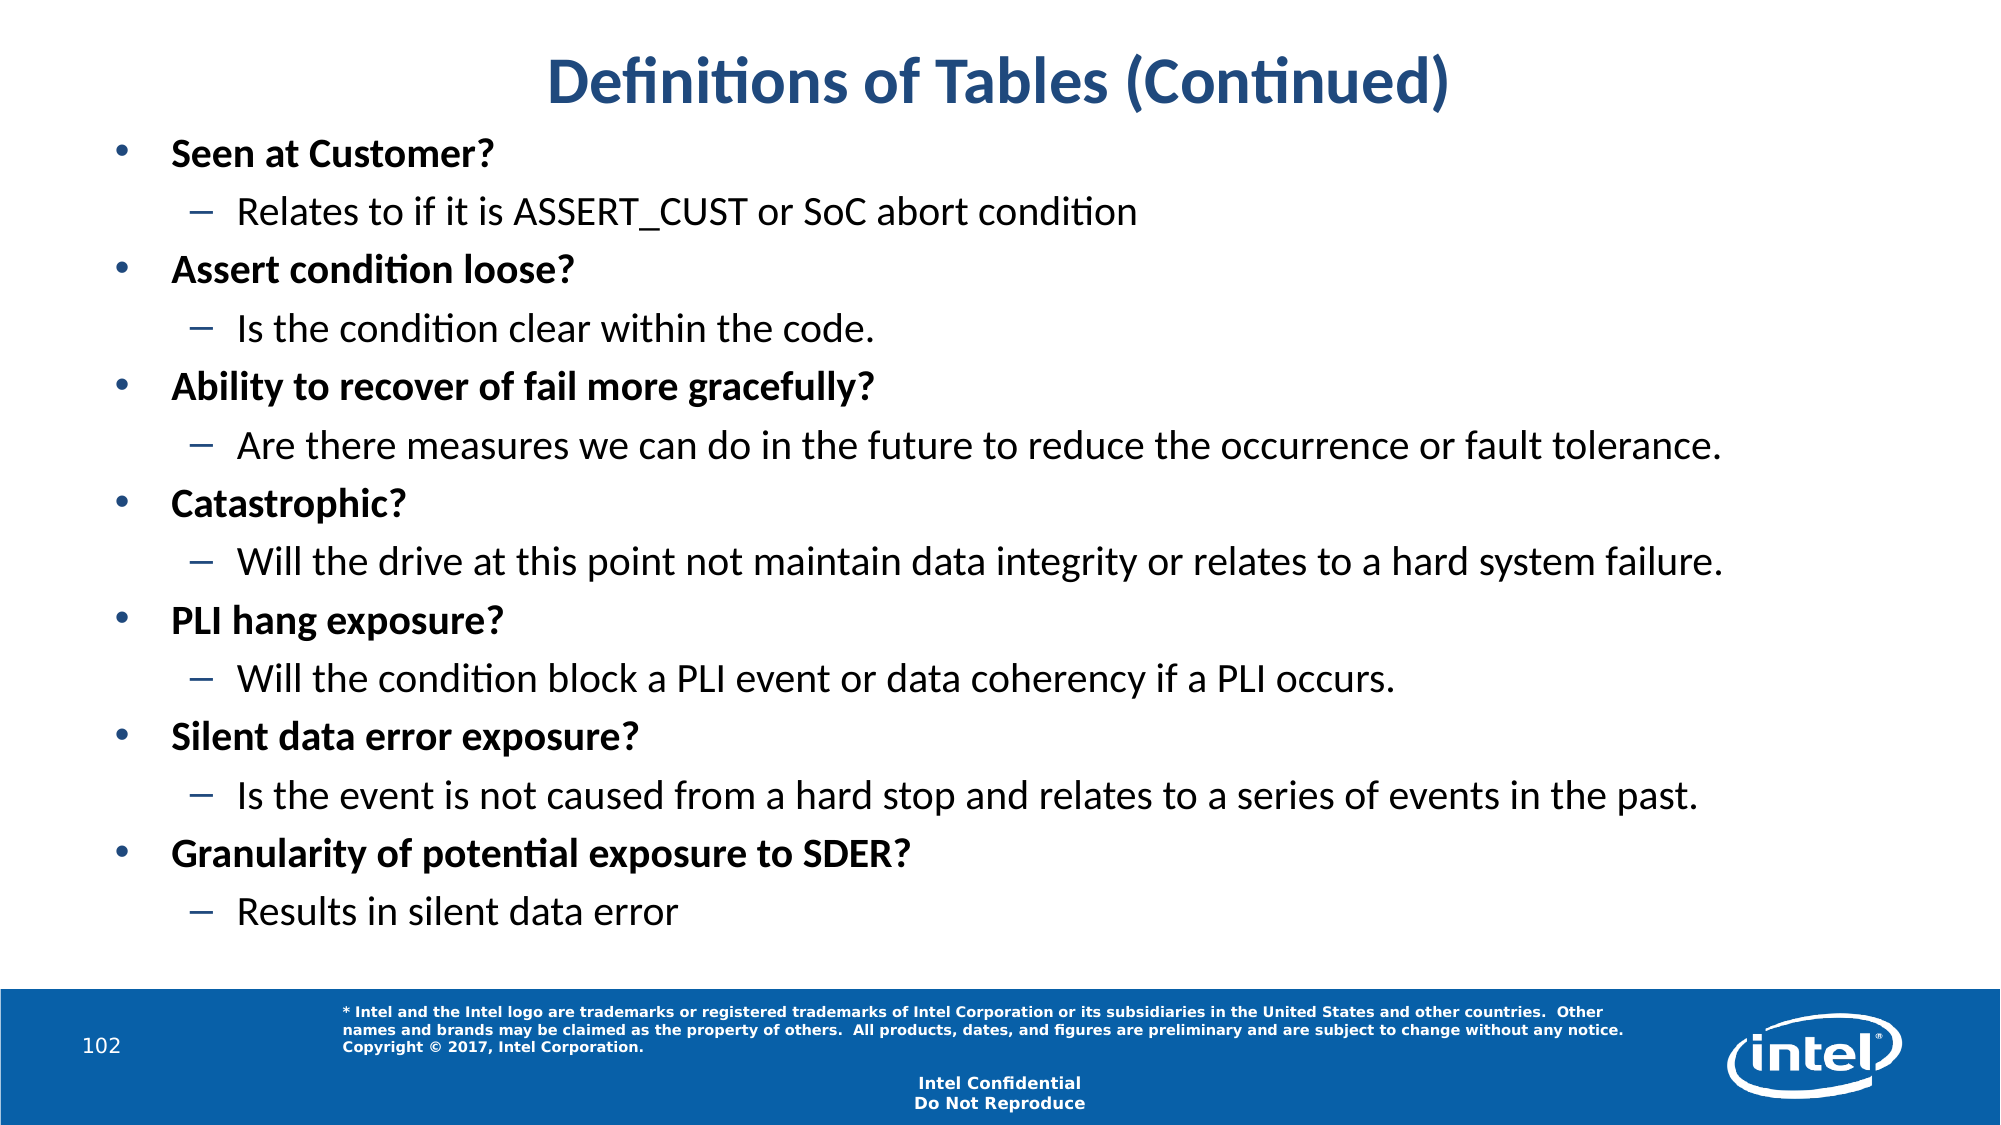

# Definitions of Tables (Continued)
Seen at Customer?
Relates to if it is ASSERT_CUST or SoC abort condition
Assert condition loose?
Is the condition clear within the code.
Ability to recover of fail more gracefully?
Are there measures we can do in the future to reduce the occurrence or fault tolerance.
Catastrophic?
Will the drive at this point not maintain data integrity or relates to a hard system failure.
PLI hang exposure?
Will the condition block a PLI event or data coherency if a PLI occurs.
Silent data error exposure?
Is the event is not caused from a hard stop and relates to a series of events in the past.
Granularity of potential exposure to SDER?
Results in silent data error